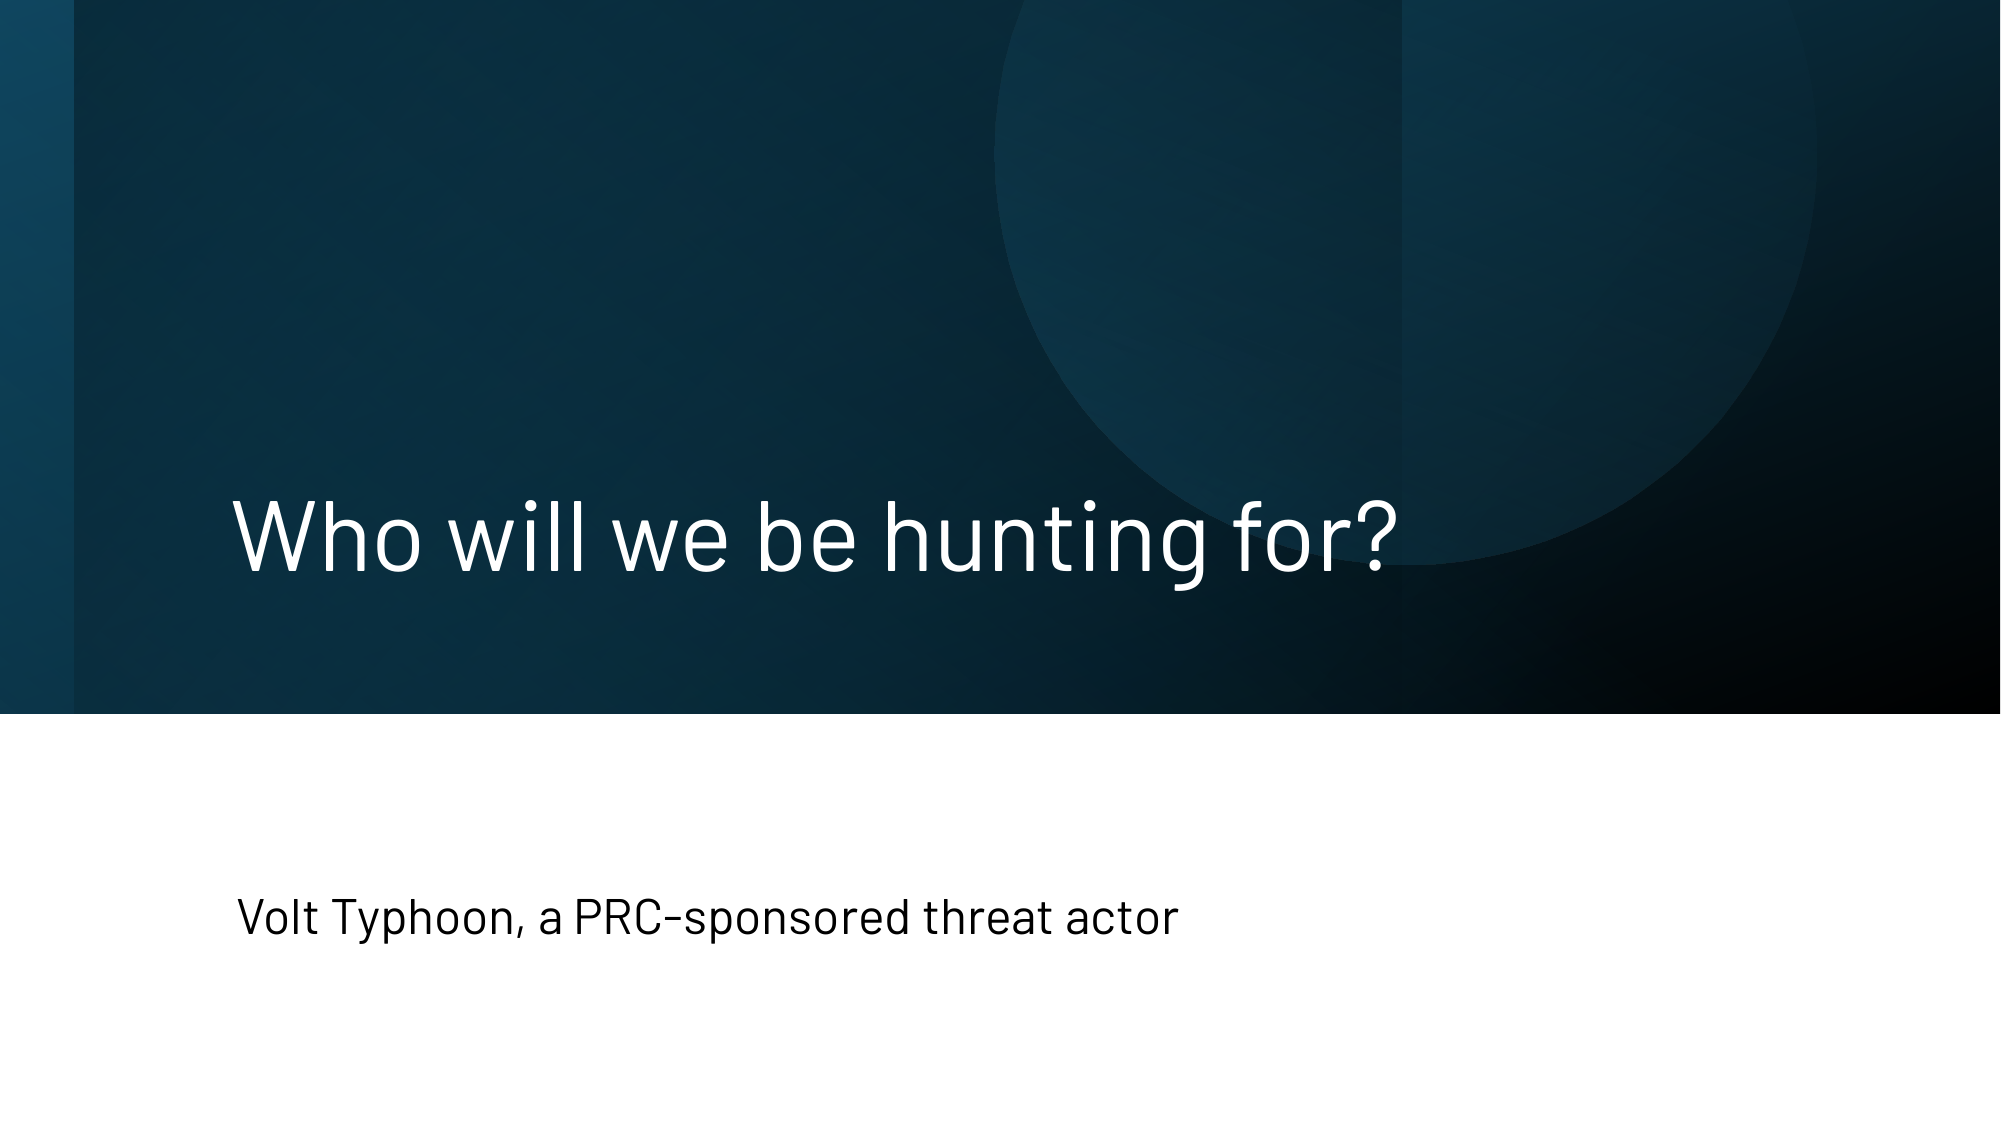

# Who will we be hunting for?
Volt Typhoon, a PRC-sponsored threat actor